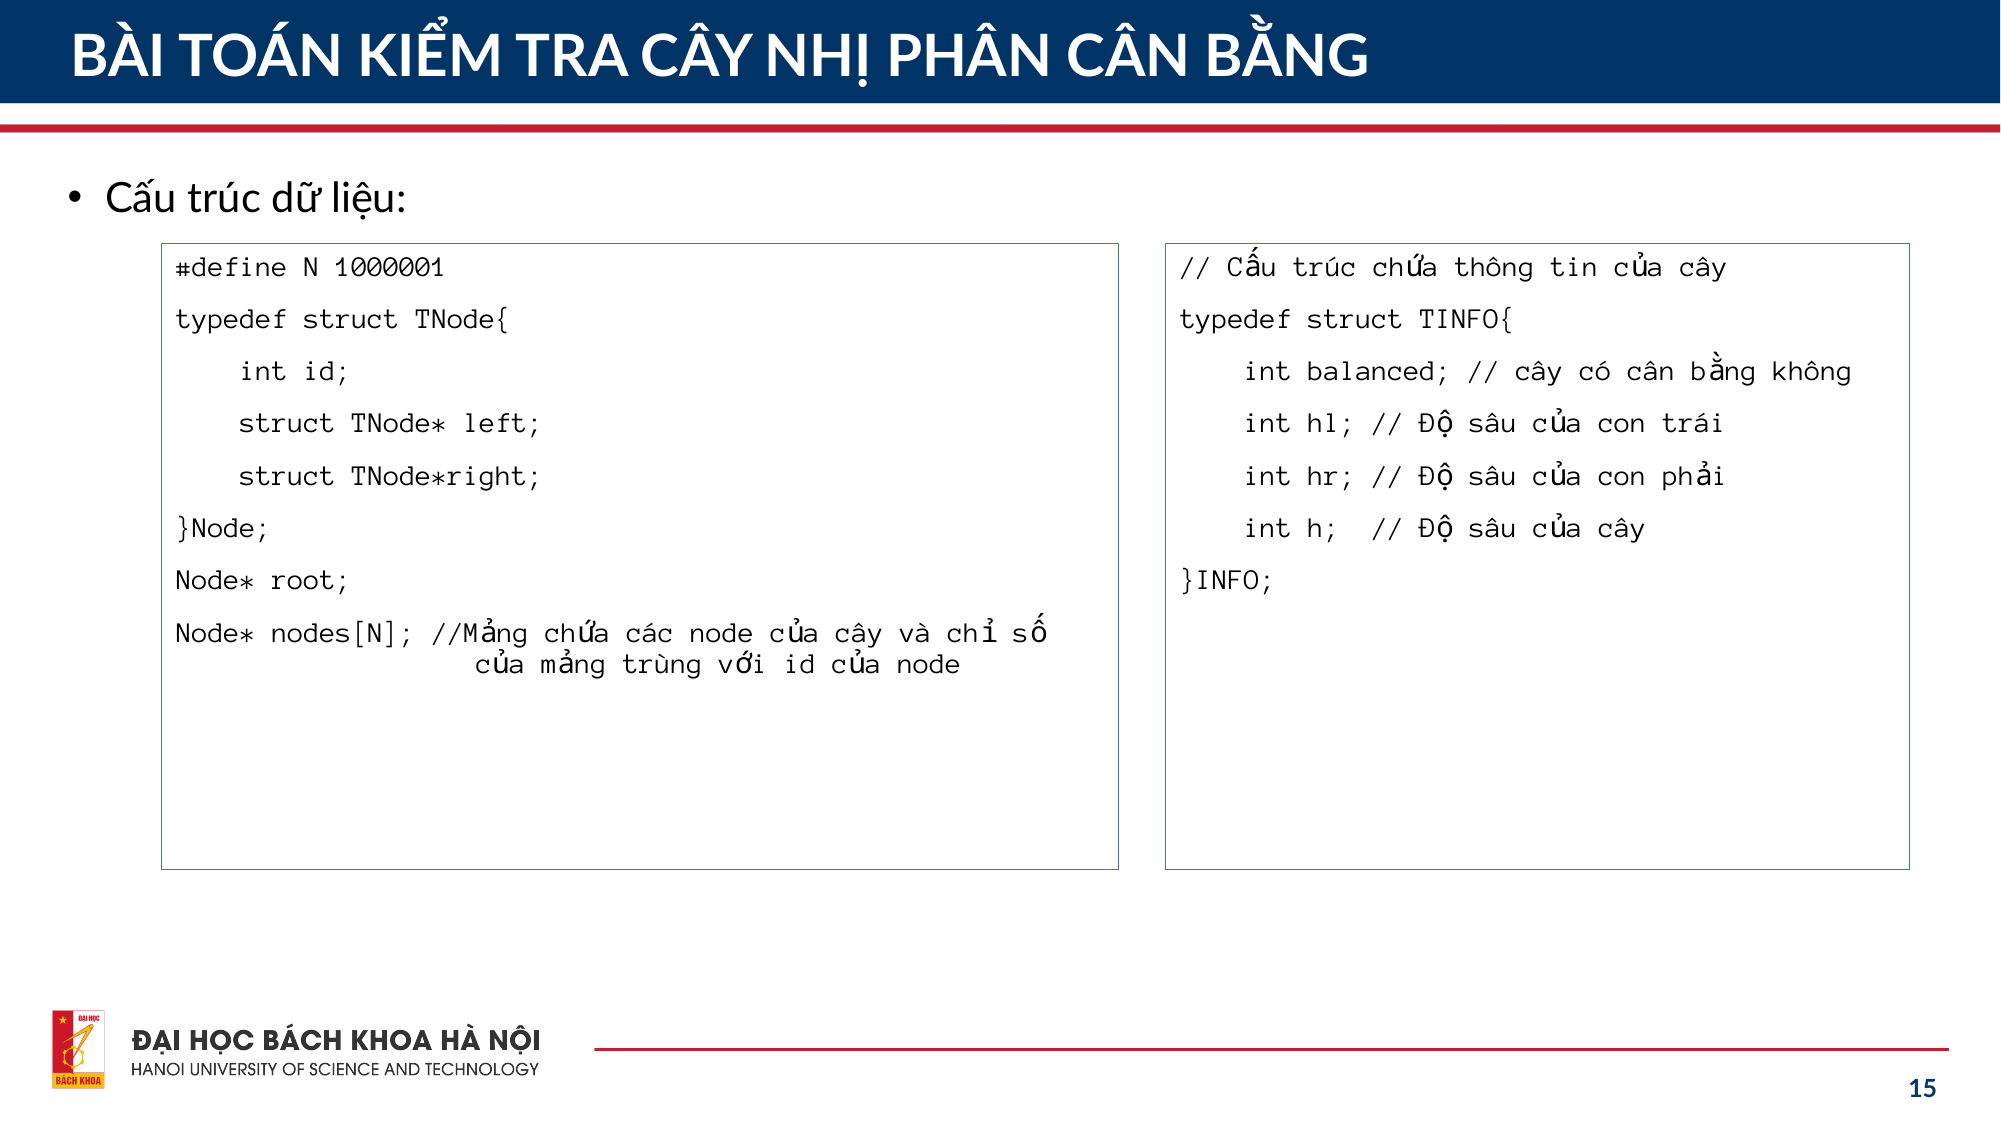

# BÀI TOÁN KIỂM TRA CÂY NHỊ PHÂN CÂN BẰNG
Cấu trúc dữ liệu:

#define N 1000001
typedef struct TNode{
    int id;
    struct TNode* left;
    struct TNode*right;
}Node;
Node* root;
Node* nodes[N]; //Mảng chứa các node của cây và chỉ số     		của mảng trùng với id của node

// Cấu trúc chứa thông tin của cây
typedef struct TINFO{
    int balanced; // cây có cân bằng không
    int hl; // Độ sâu của con trái
    int hr; // Độ sâu của con phải
    int h;  // Độ sâu của cây
}INFO;
15